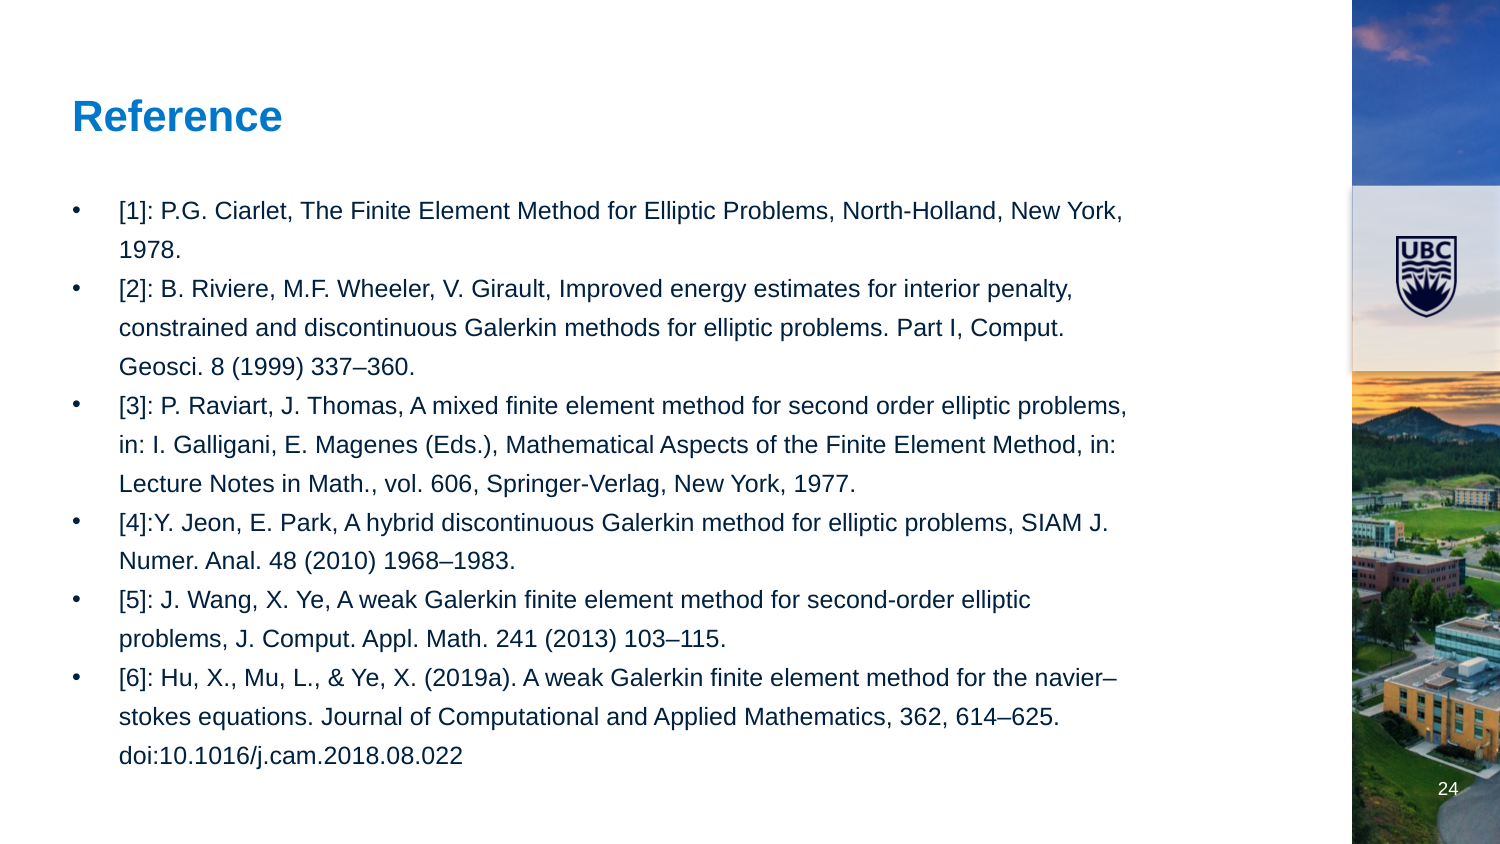

# Reference
[1]: P.G. Ciarlet, The Finite Element Method for Elliptic Problems, North-Holland, New York, 1978.
[2]: B. Riviere, M.F. Wheeler, V. Girault, Improved energy estimates for interior penalty, constrained and discontinuous Galerkin methods for elliptic problems. Part I, Comput. Geosci. 8 (1999) 337–360.
[3]: P. Raviart, J. Thomas, A mixed finite element method for second order elliptic problems, in: I. Galligani, E. Magenes (Eds.), Mathematical Aspects of the Finite Element Method, in: Lecture Notes in Math., vol. 606, Springer-Verlag, New York, 1977.
[4]:Y. Jeon, E. Park, A hybrid discontinuous Galerkin method for elliptic problems, SIAM J. Numer. Anal. 48 (2010) 1968–1983.
[5]: J. Wang, X. Ye, A weak Galerkin finite element method for second-order elliptic problems, J. Comput. Appl. Math. 241 (2013) 103–115.
[6]: Hu, X., Mu, L., & Ye, X. (2019a). A weak Galerkin finite element method for the navier–stokes equations. Journal of Computational and Applied Mathematics, 362, 614–625. doi:10.1016/j.cam.2018.08.022